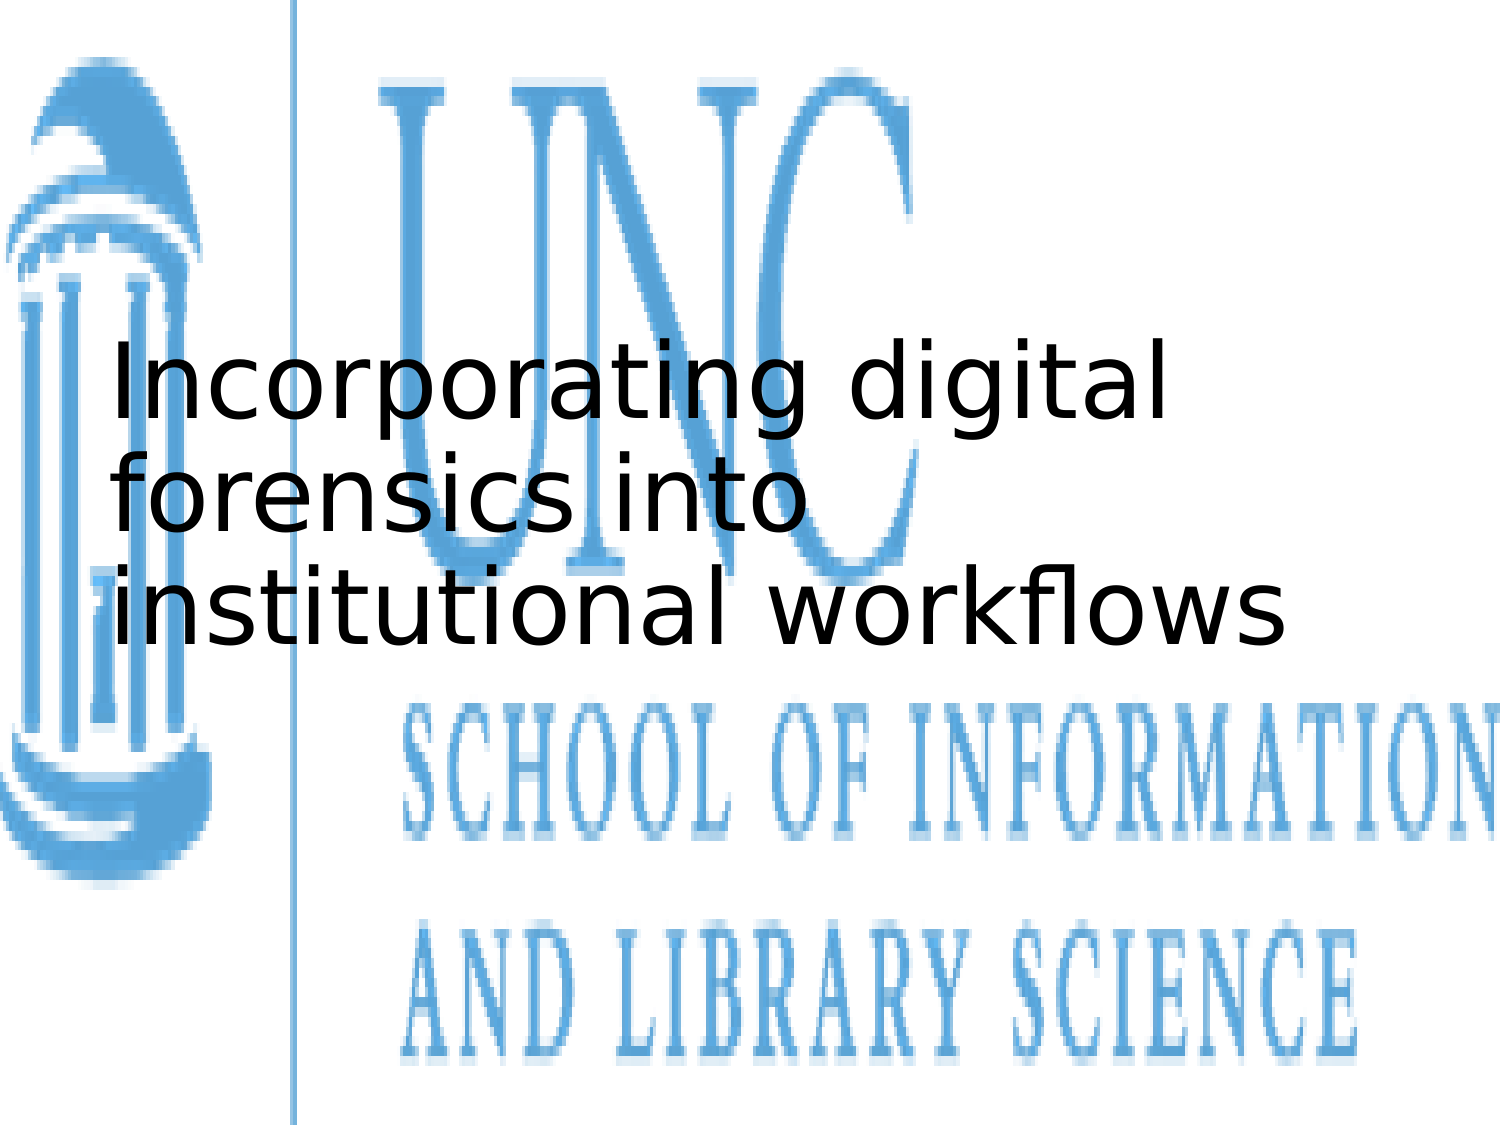

# Incorporating digital forensics into institutional workflows